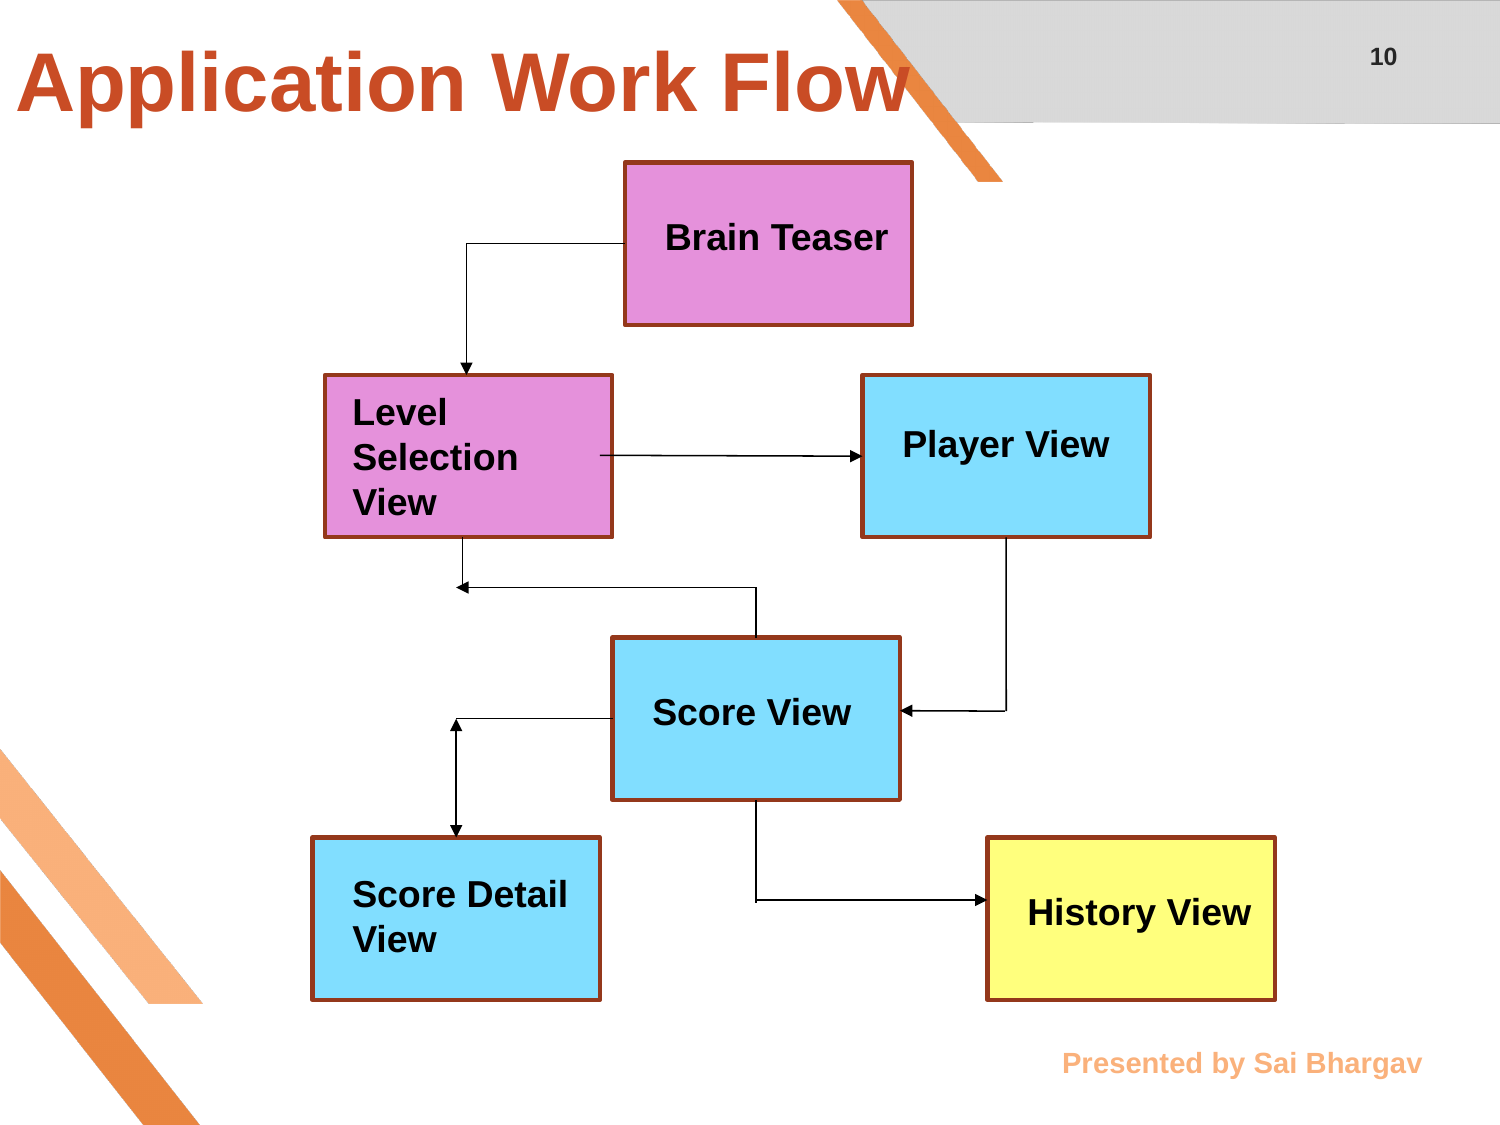

# Application Work Flow
10

Brain Teaser

Level Selection
View
Player View

Score View

Score Detail View
History View
Presented by Sai Bhargav